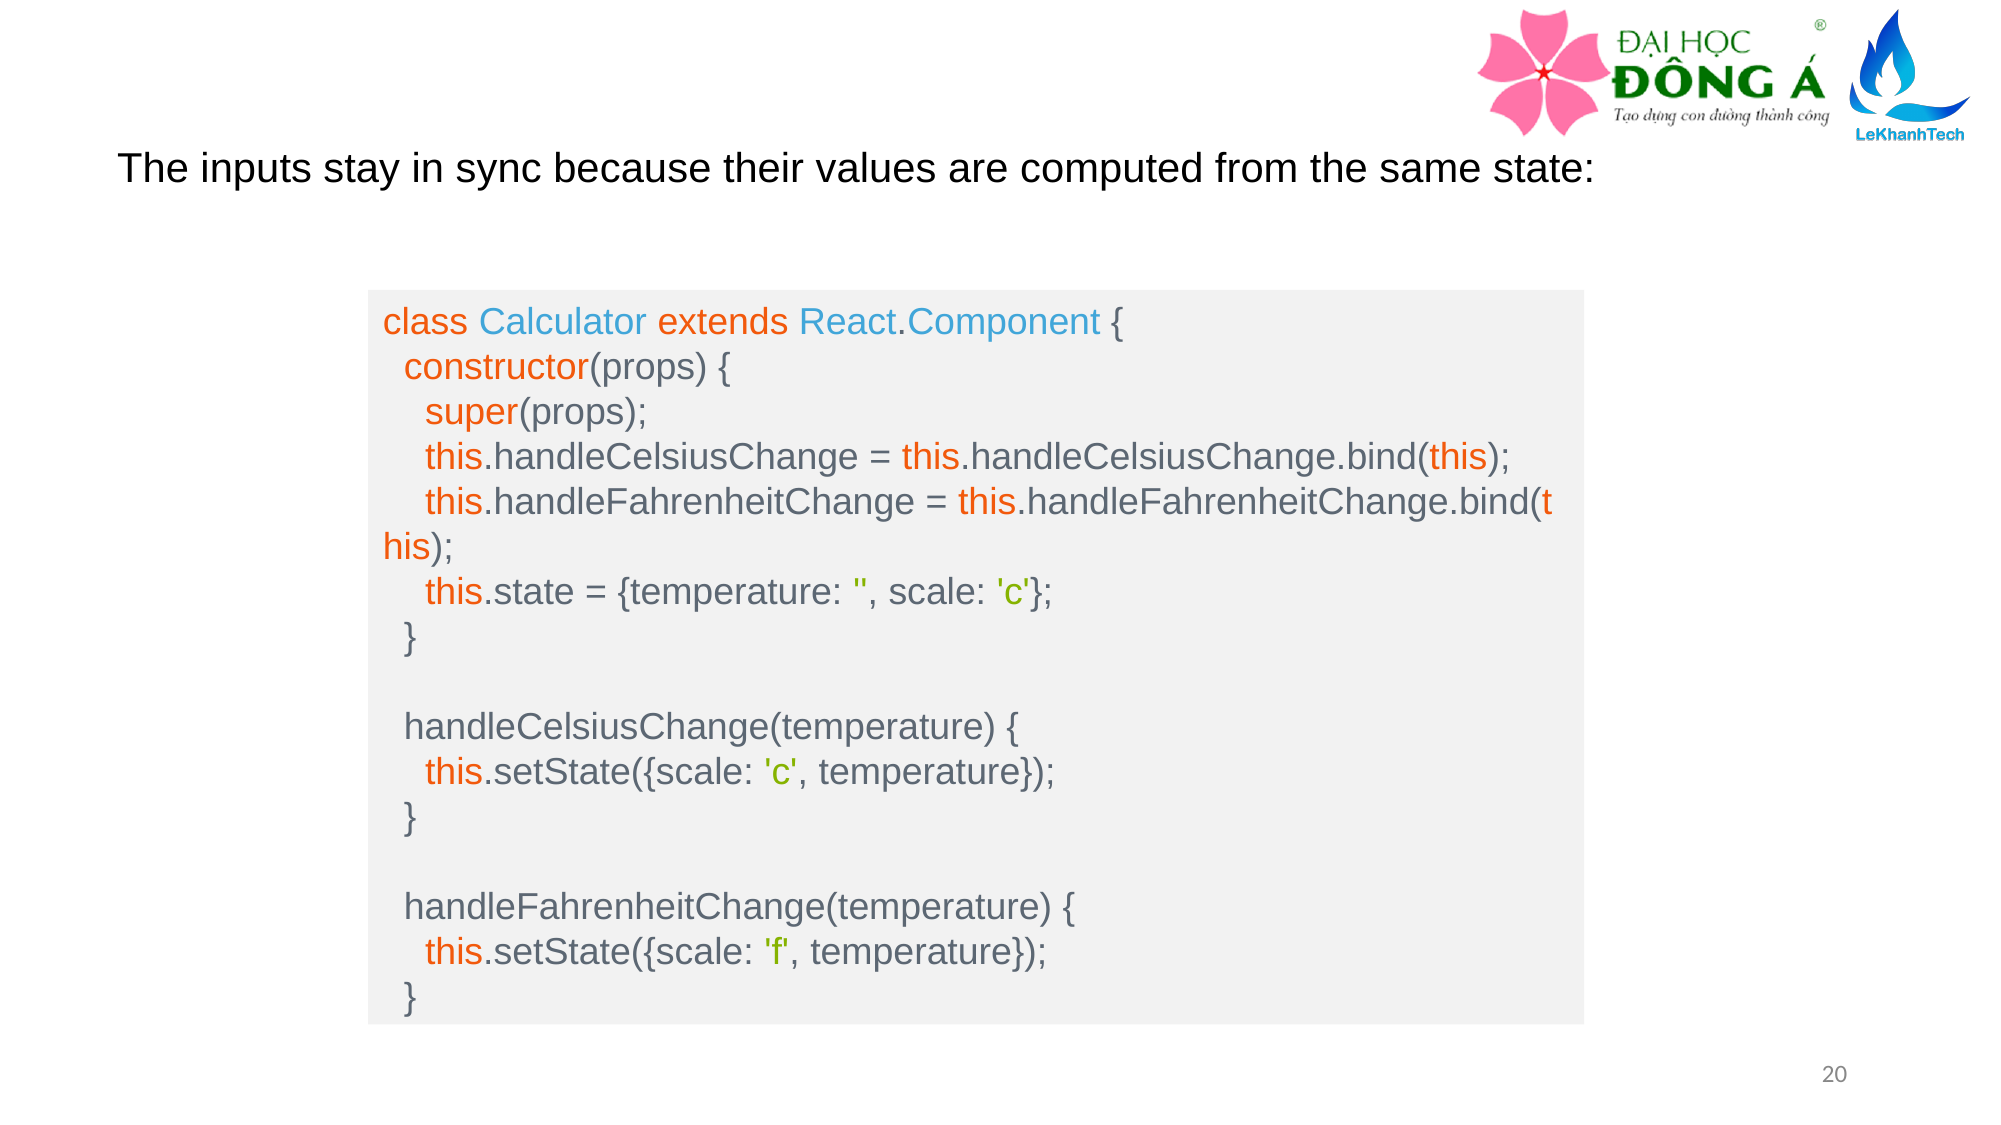

The inputs stay in sync because their values are computed from the same state:
class Calculator extends React.Component {
  constructor(props) {
    super(props);
    this.handleCelsiusChange = this.handleCelsiusChange.bind(this);
    this.handleFahrenheitChange = this.handleFahrenheitChange.bind(this);
    this.state = {temperature: '', scale: 'c'};
  }
  handleCelsiusChange(temperature) {
    this.setState({scale: 'c', temperature});
  }
  handleFahrenheitChange(temperature) {
    this.setState({scale: 'f', temperature});
  }
20